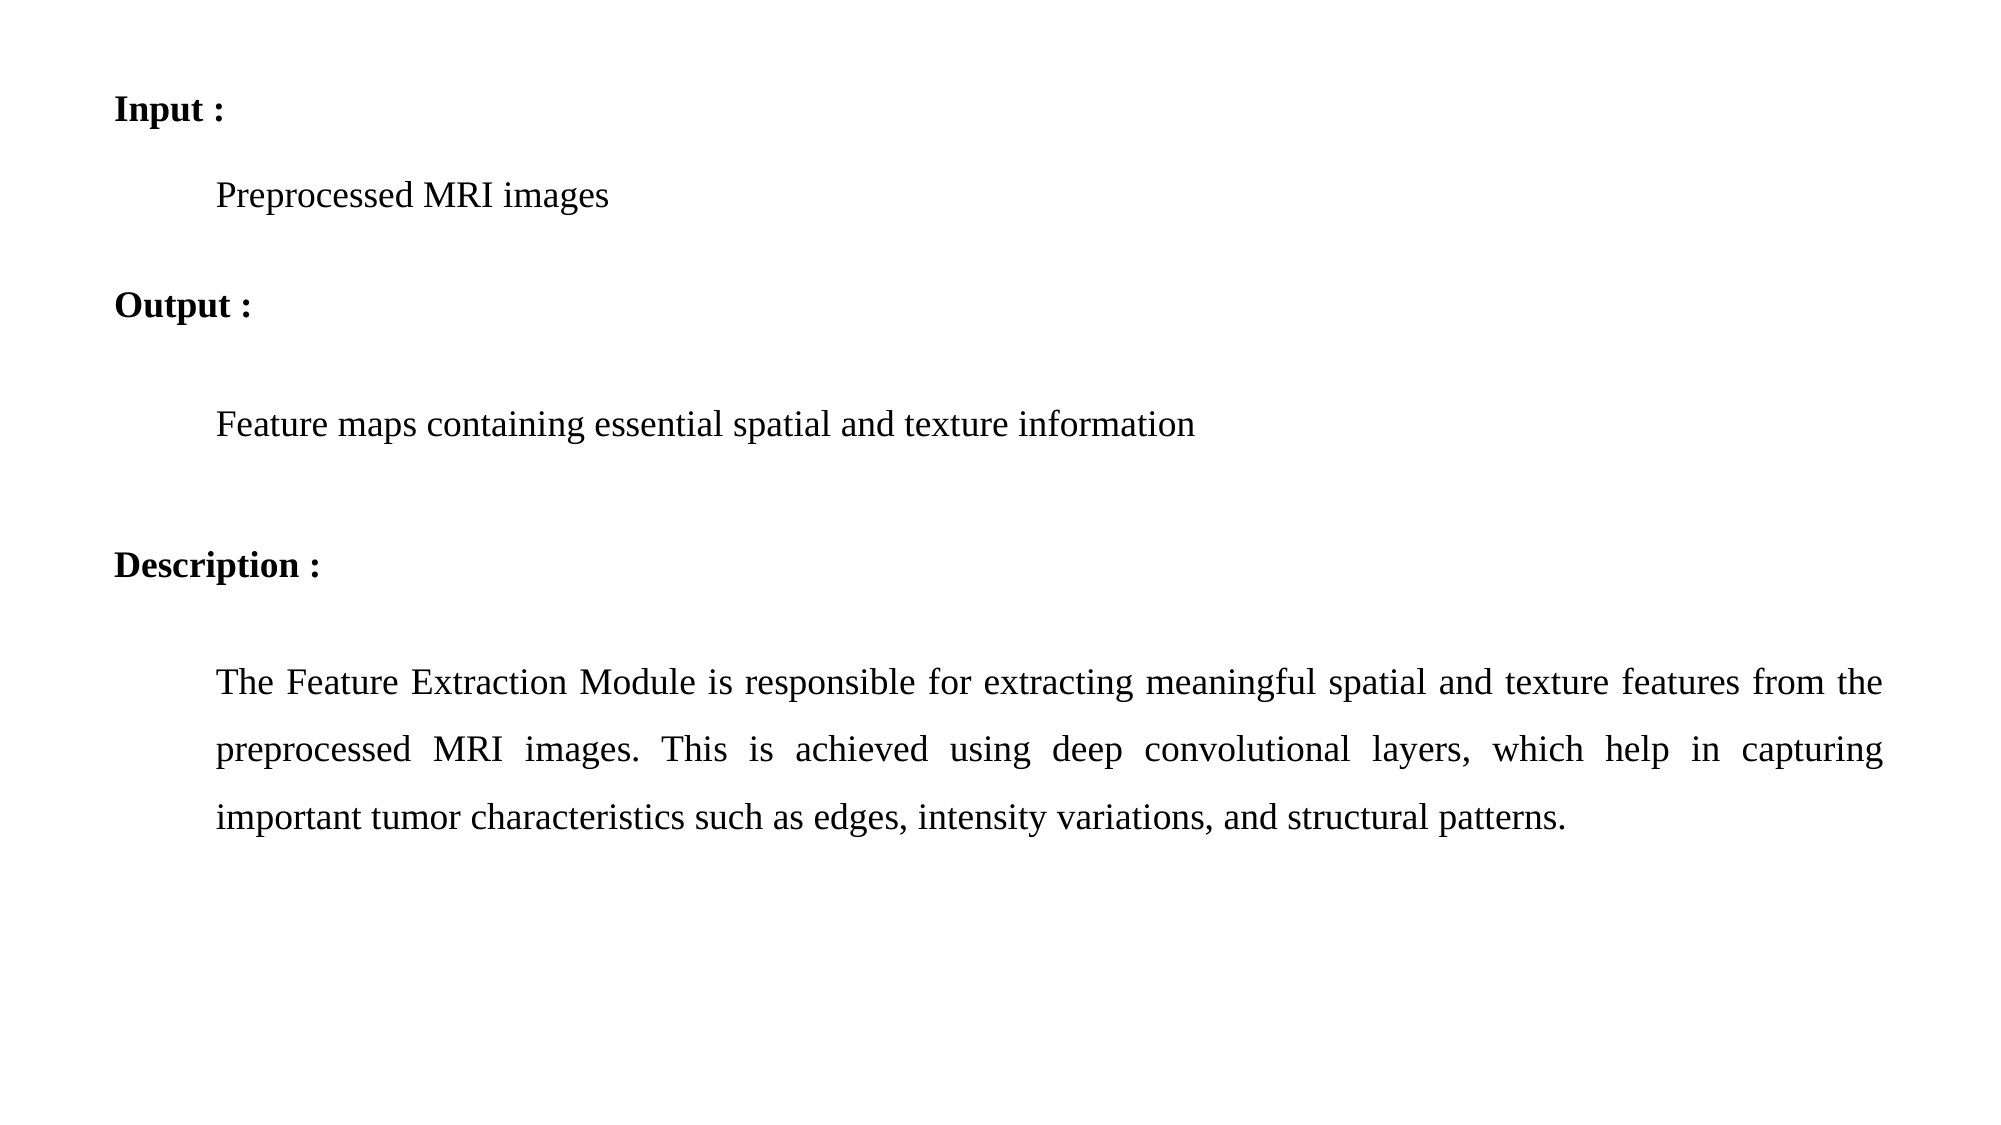

Input :
Preprocessed MRI images
Output :
Feature maps containing essential spatial and texture information
Description :
The Feature Extraction Module is responsible for extracting meaningful spatial and texture features from the preprocessed MRI images. This is achieved using deep convolutional layers, which help in capturing important tumor characteristics such as edges, intensity variations, and structural patterns.